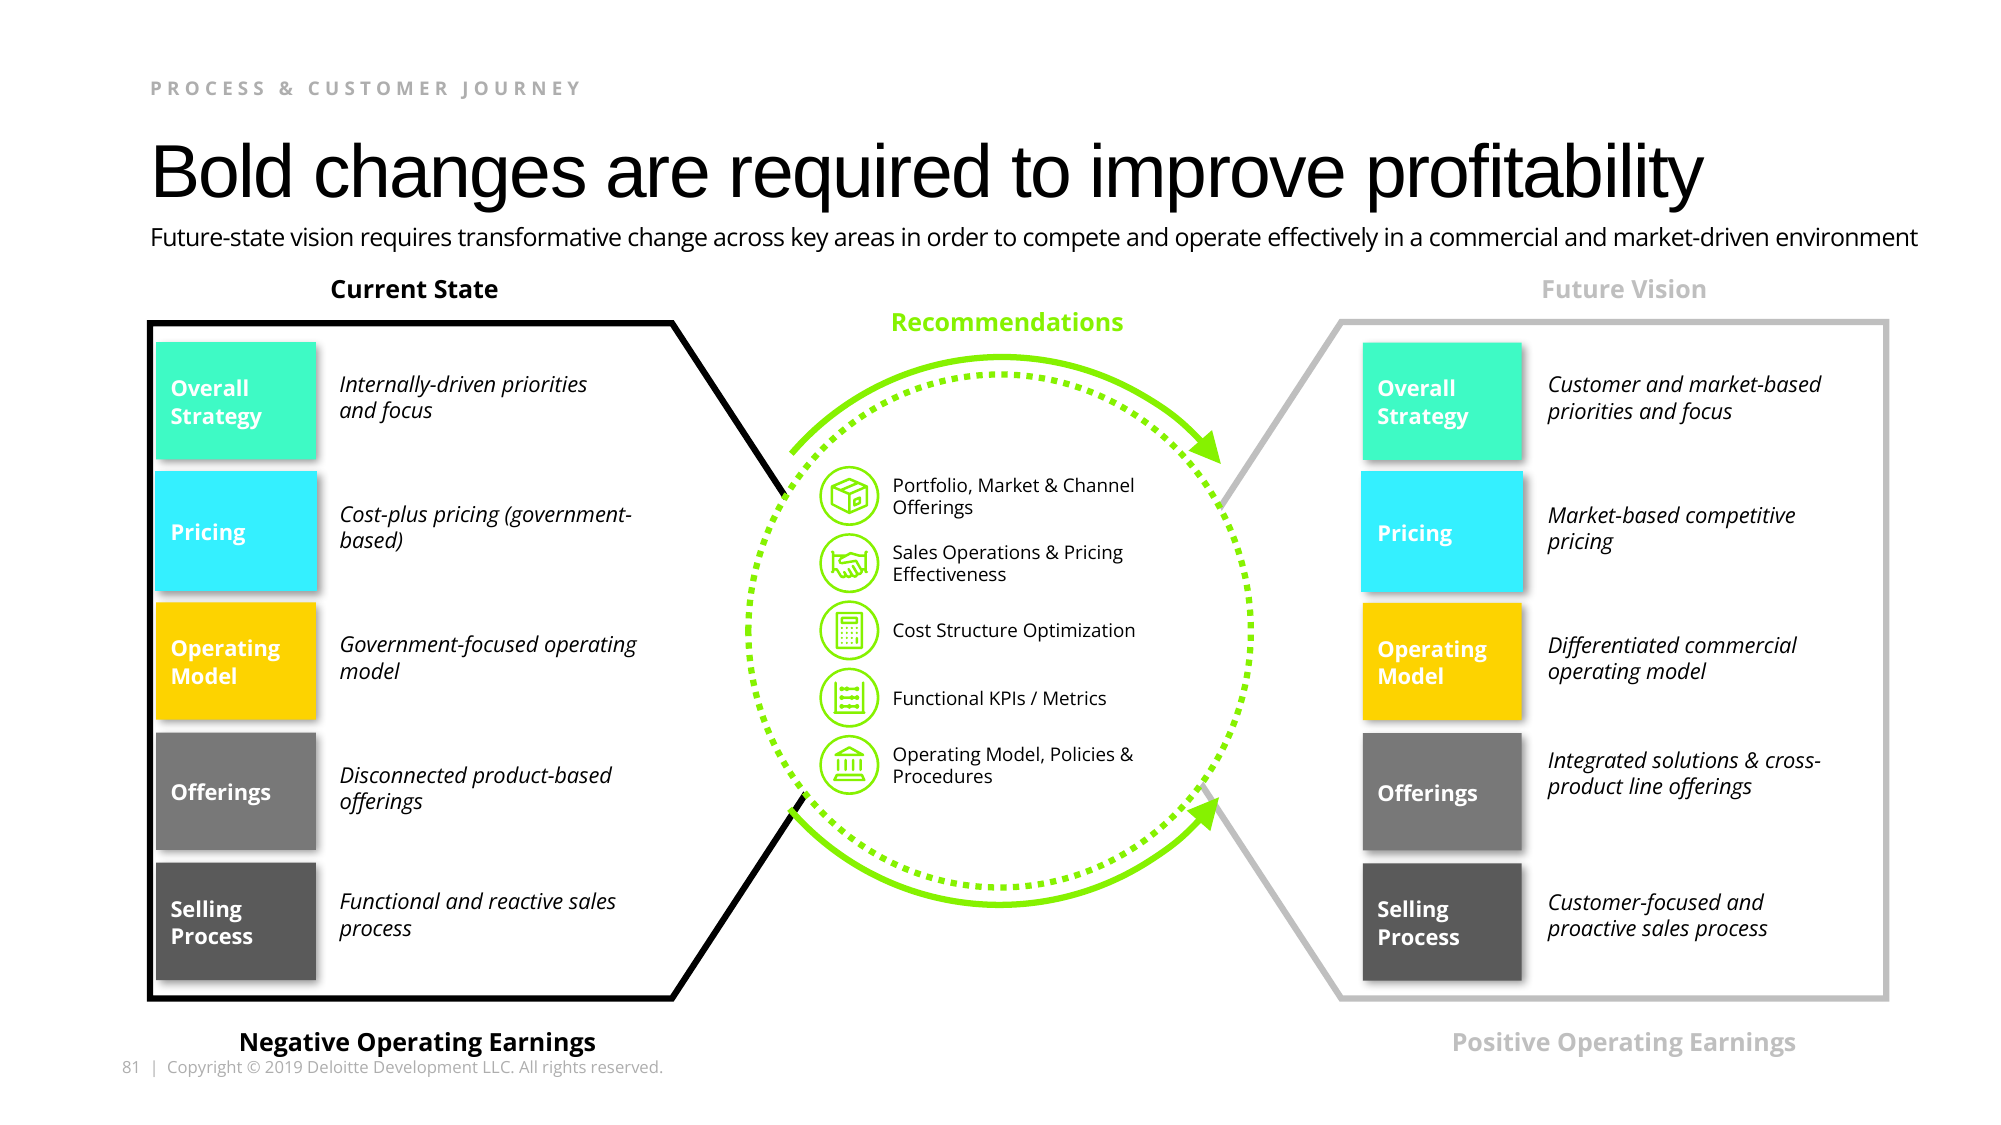

Process & customer journey
# Bold changes are required to improve profitability
Future-state vision requires transformative change across key areas in order to compete and operate effectively in a commercial and market-driven environment
Current State

Overall Strategy
Internally-driven priorities and focus
Pricing
Cost-plus pricing (government-based)
Operating Model
Government-focused operating model
Offerings
Disconnected product-based offerings
Selling Process
Functional and reactive sales process
Negative Operating Earnings
Future Vision

Overall Strategy
Customer and market-based priorities and focus
Pricing
Market-based competitive pricing
Operating Model
Differentiated commercial operating model
Offerings
Integrated solutions & cross-product line offerings
Selling Process
Customer-focused and proactive sales process
Positive Operating Earnings
Recommendations

Portfolio, Market & Channel Offerings

Sales Operations & Pricing Effectiveness

Cost Structure Optimization

Functional KPIs / Metrics

Operating Model, Policies & Procedures